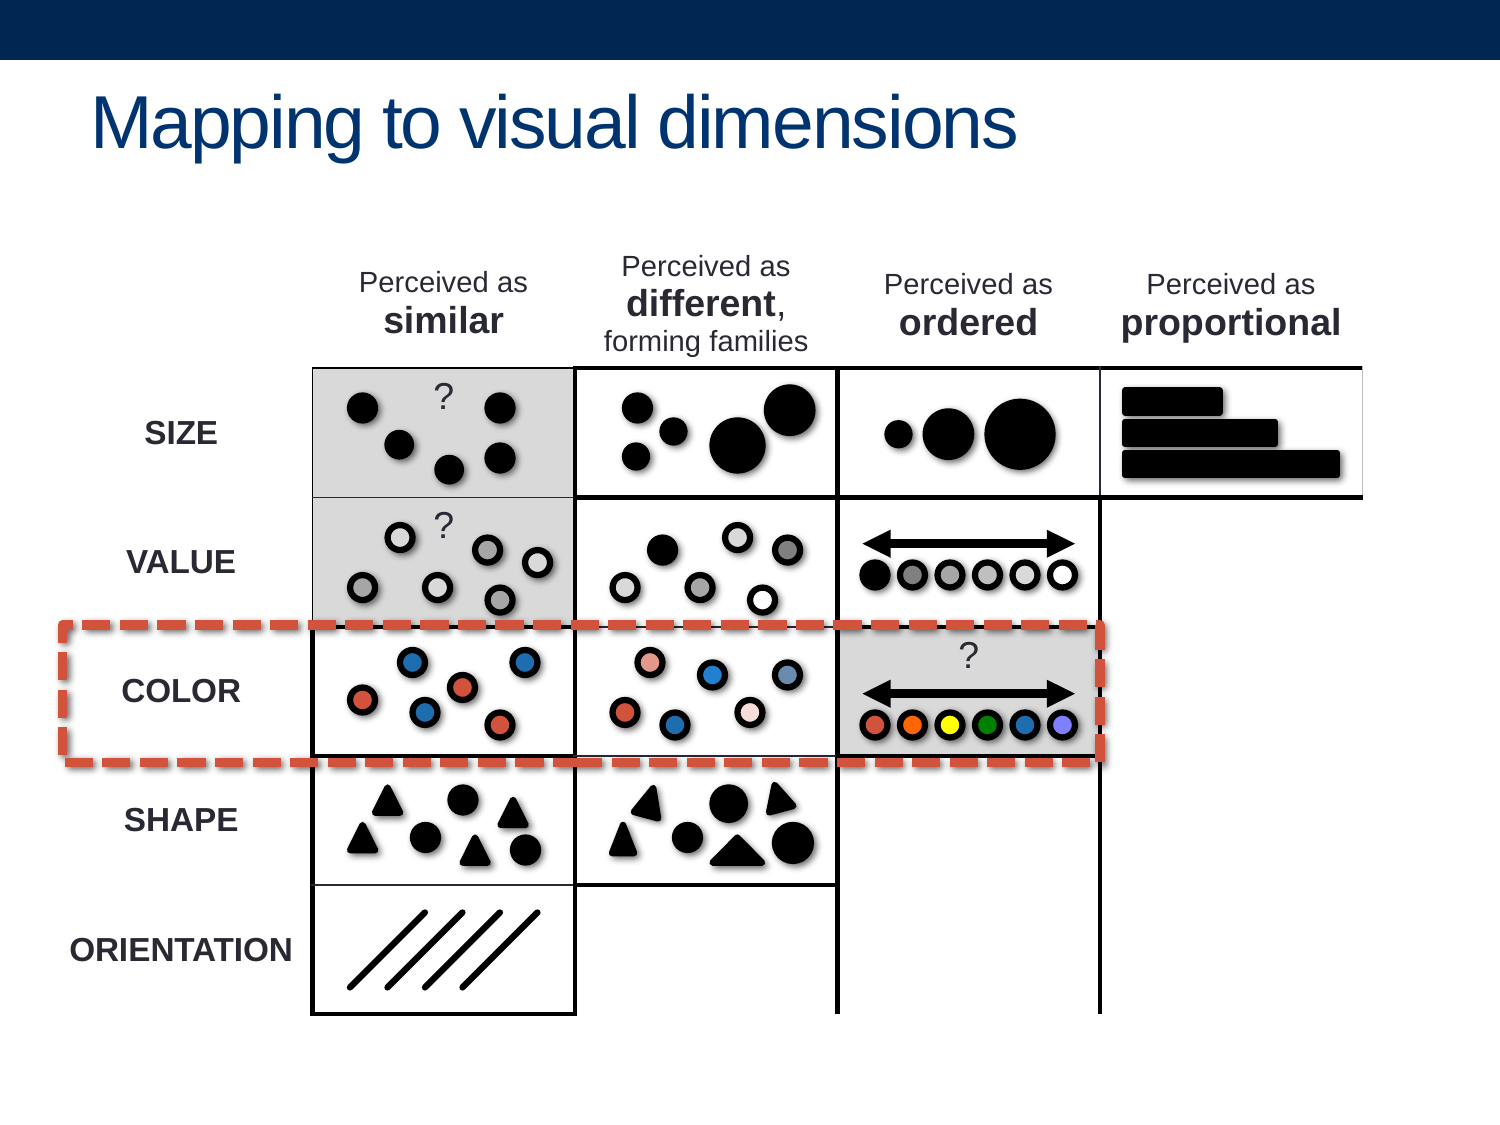

# Mapping to visual dimensions
|  | Perceived as similar | Perceived as different, forming families | Perceived as ordered | Perceived as proportional |
| --- | --- | --- | --- | --- |
| SIZE | ? |  |  |  |
| VALUE | ? |  |  |  |
| COLOR |  |  | ? |  |
| SHAPE |  |  |  |  |
| ORIENTATION |  |  |  |  |